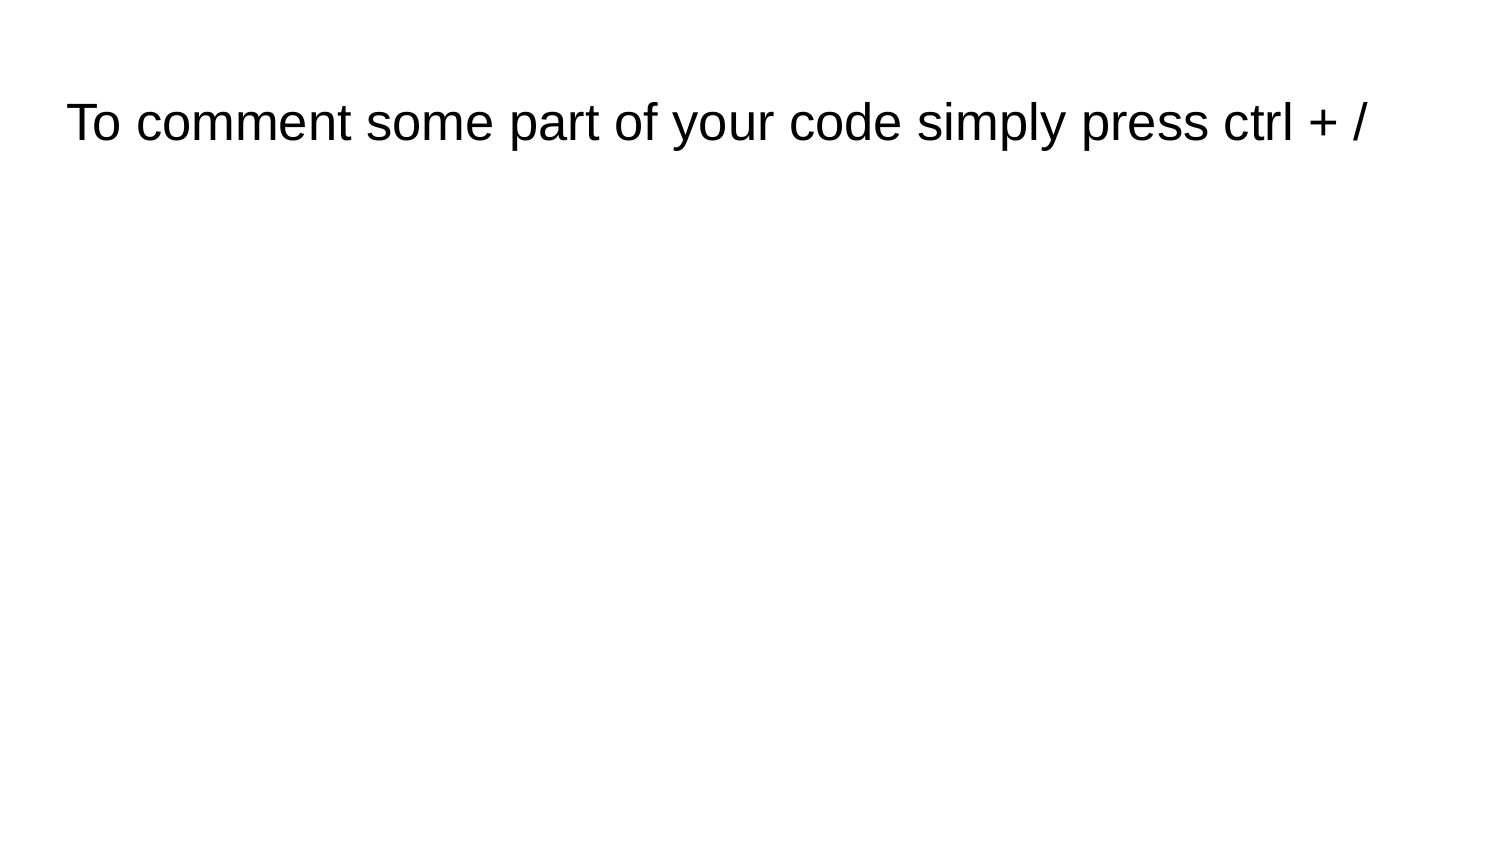

# To comment some part of your code simply press ctrl + /